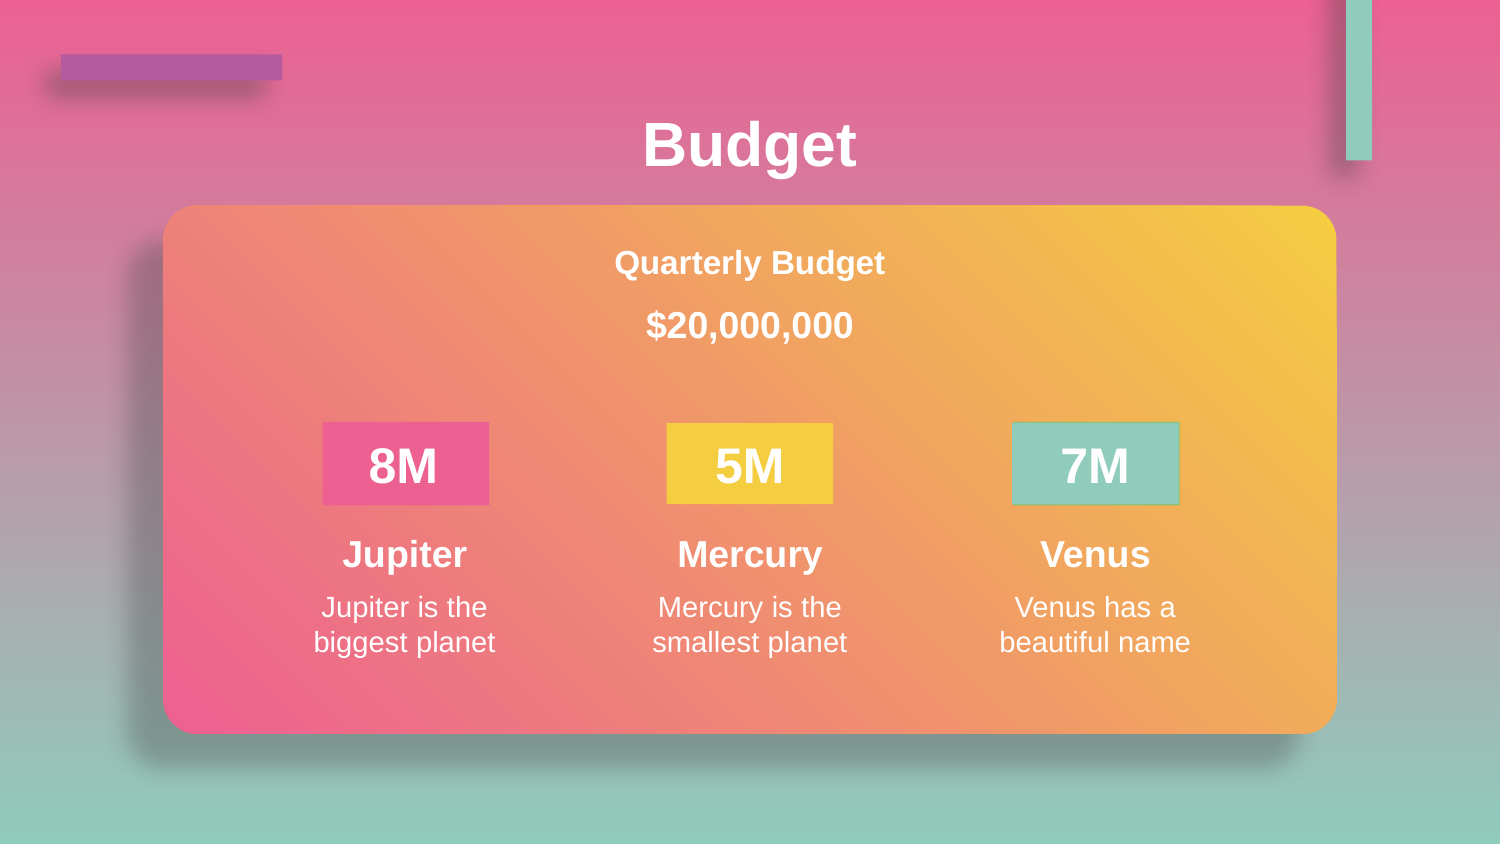

# Budget
Quarterly Budget
$20,000,000

8M
5M
7M
Jupiter
Mercury
Venus
Jupiter is the biggest planet
Mercury is the smallest planet
Venus has a beautiful name